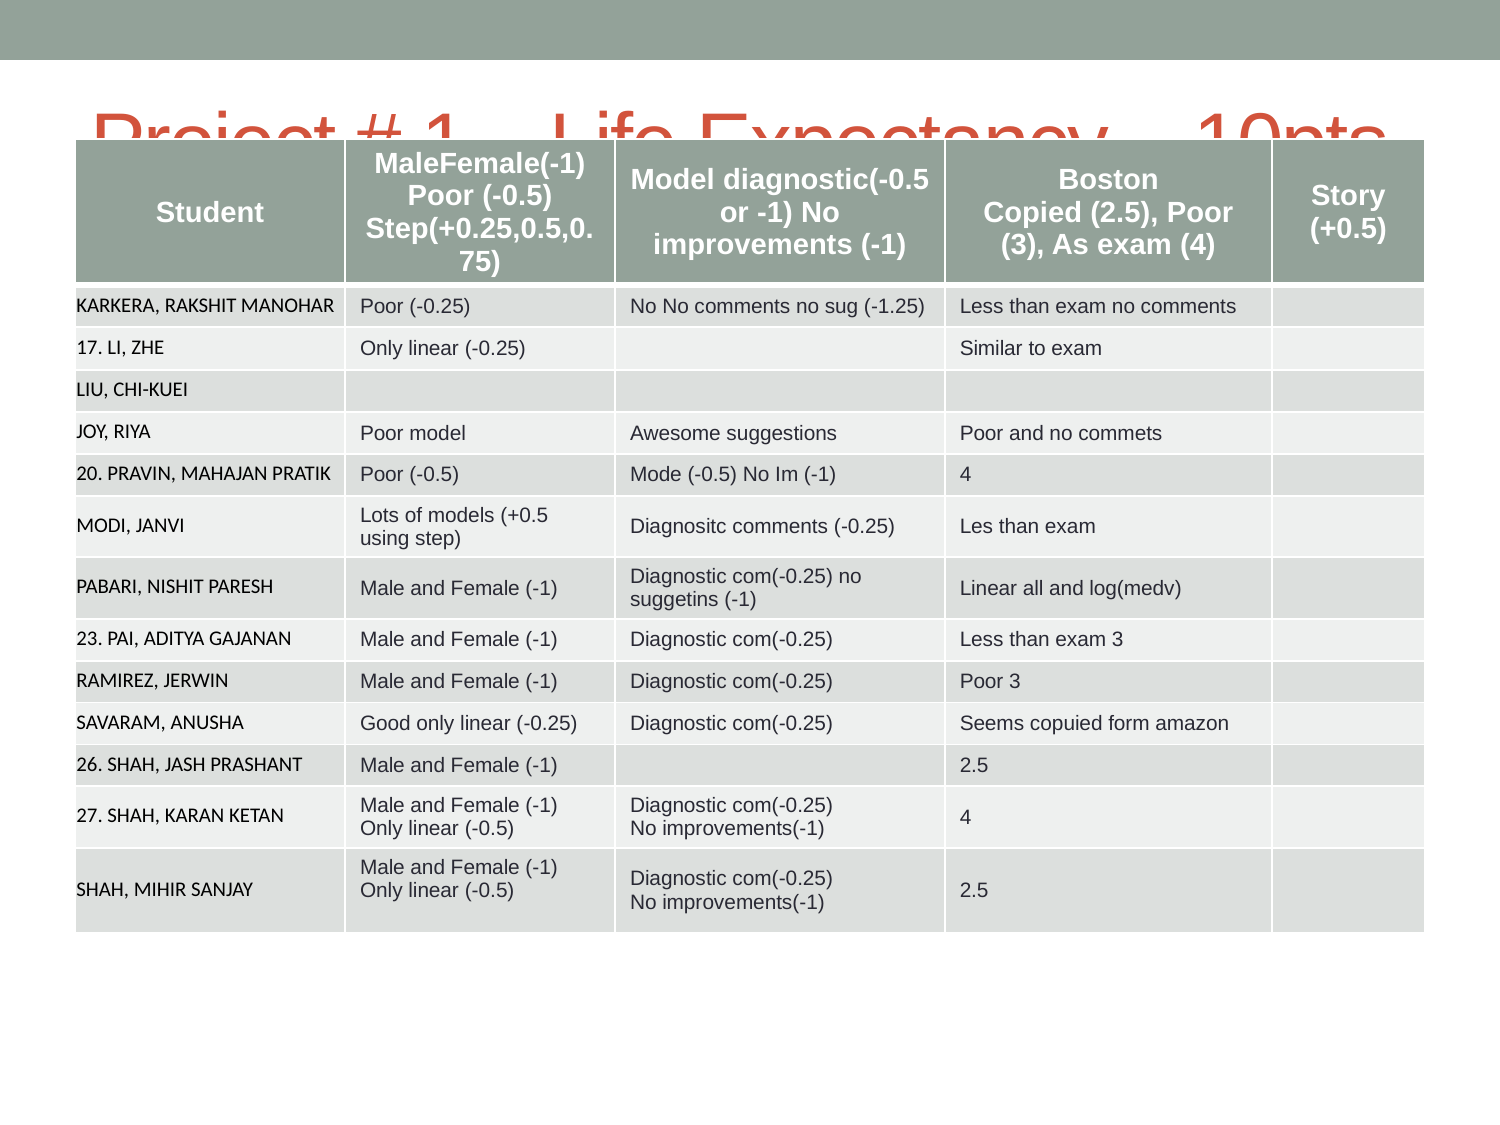

# Project # 1.   Life Expectancy – 10pts
| Student | MaleFemale(-1) Poor (-0.5) Step(+0.25,0.5,0.75) | Model diagnostic(-0.5 or -1) No improvements (-1) | Boston Copied (2.5), Poor (3), As exam (4) | Story (+0.5) |
| --- | --- | --- | --- | --- |
| KARKERA, RAKSHIT MANOHAR | Poor (-0.25) | No No comments no sug (-1.25) | Less than exam no comments |  |
| 17. LI, ZHE | Only linear (-0.25) |  | Similar to exam |  |
| LIU, CHI-KUEI |  |  |  |  |
| JOY, RIYA | Poor model | Awesome suggestions | Poor and no commets |  |
| 20. PRAVIN, MAHAJAN PRATIK | Poor (-0.5) | Mode (-0.5) No Im (-1) | 4 |  |
| MODI, JANVI | Lots of models (+0.5 using step) | Diagnositc comments (-0.25) | Les than exam |  |
| PABARI, NISHIT PARESH | Male and Female (-1) | Diagnostic com(-0.25) no suggetins (-1) | Linear all and log(medv) |  |
| 23. PAI, ADITYA GAJANAN | Male and Female (-1) | Diagnostic com(-0.25) | Less than exam 3 |  |
| RAMIREZ, JERWIN | Male and Female (-1) | Diagnostic com(-0.25) | Poor 3 |  |
| SAVARAM, ANUSHA | Good only linear (-0.25) | Diagnostic com(-0.25) | Seems copuied form amazon |  |
| 26. SHAH, JASH PRASHANT | Male and Female (-1) |  | 2.5 |  |
| 27. SHAH, KARAN KETAN | Male and Female (-1) Only linear (-0.5) | Diagnostic com(-0.25) No improvements(-1) | 4 |  |
| SHAH, MIHIR SANJAY | Male and Female (-1) Only linear (-0.5) | Diagnostic com(-0.25) No improvements(-1) | 2.5 |  |